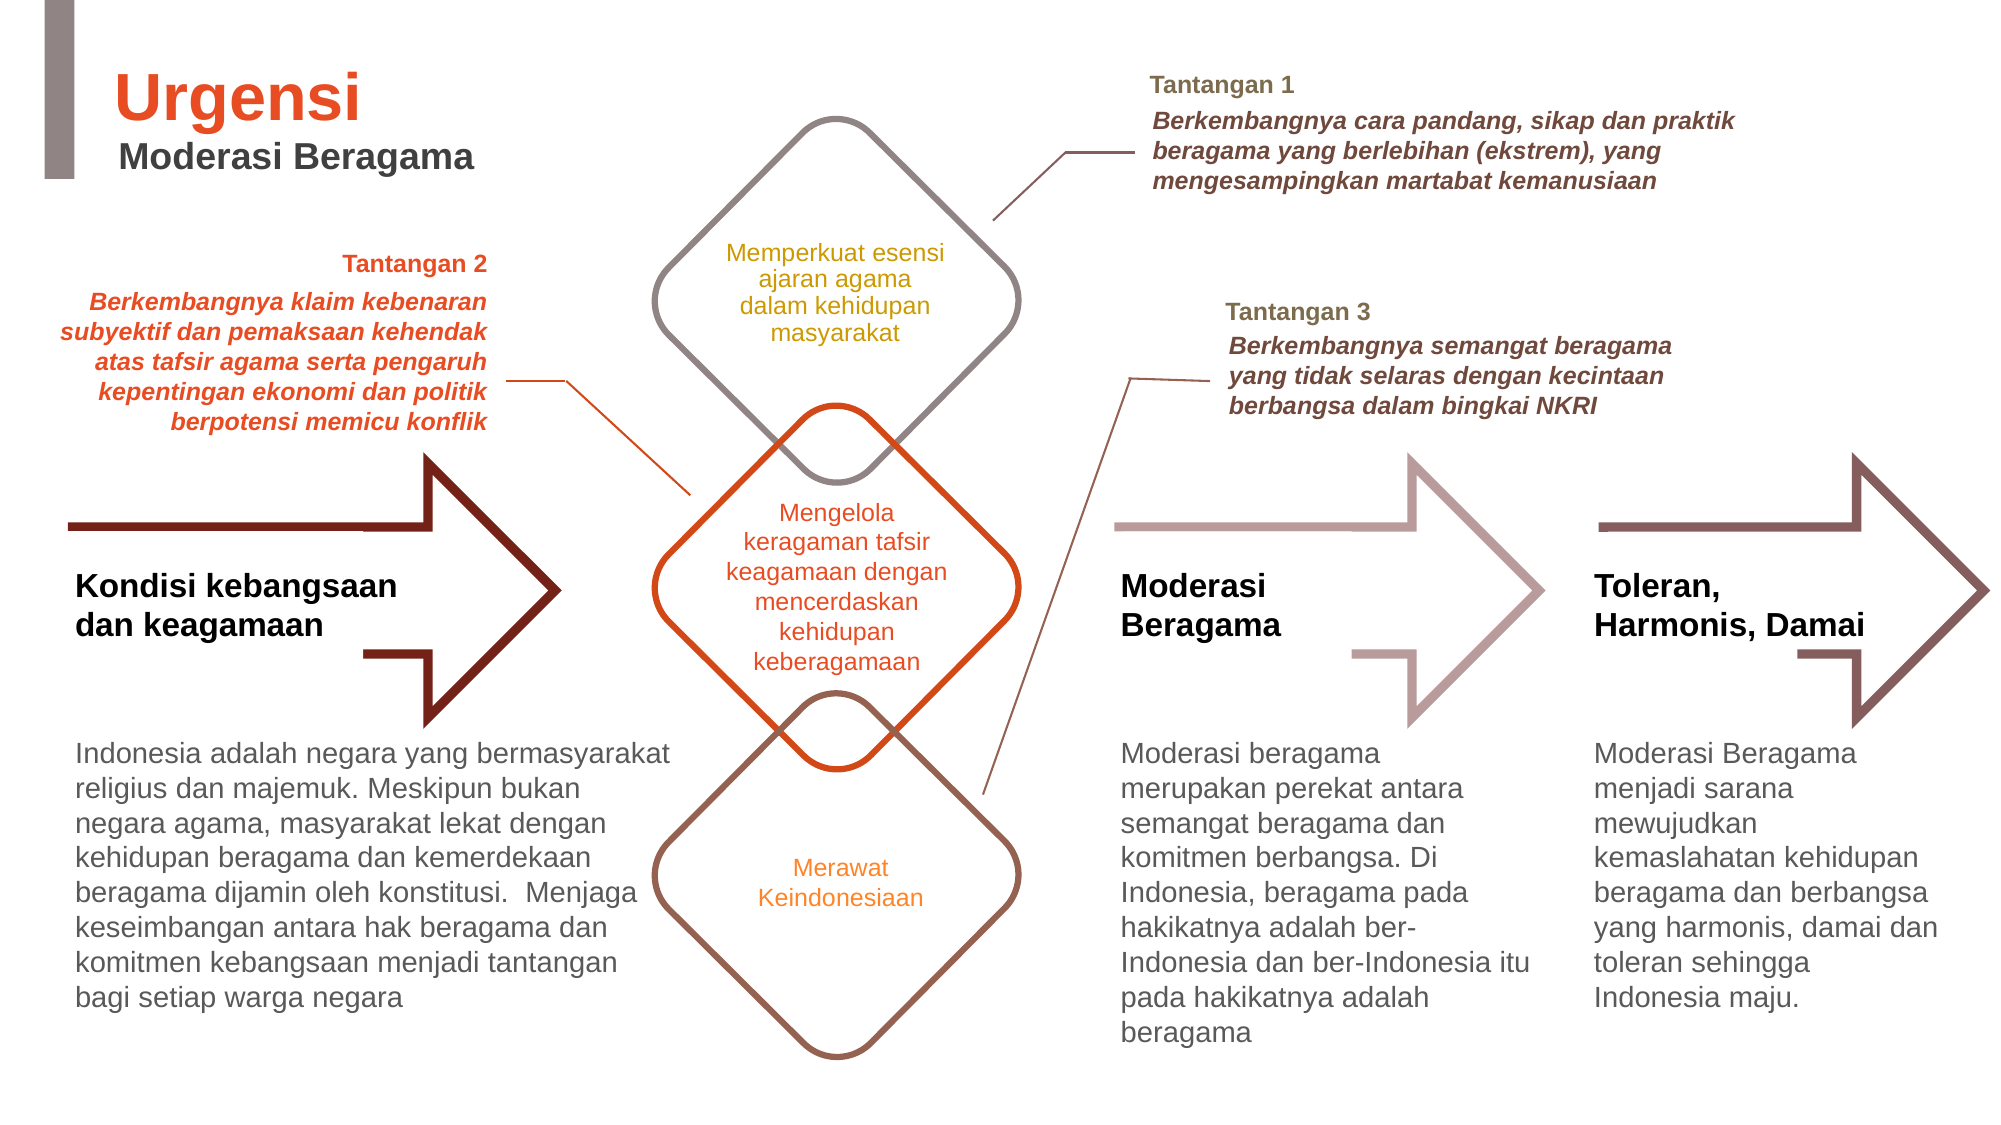

Urgensi
Tantangan 1
Berkembangnya cara pandang, sikap dan praktik beragama yang berlebihan (ekstrem), yang mengesampingkan martabat kemanusiaan
Moderasi Beragama

Memperkuat esensi ajaran agama dalam kehidupan masyarakat
Tantangan 2
Berkembangnya klaim kebenaran subyektif dan pemaksaan kehendak atas tafsir agama serta pengaruh kepentingan ekonomi dan politik berpotensi memicu konflik
Tantangan 3
Berkembangnya semangat beragama yang tidak selaras dengan kecintaan berbangsa dalam bingkai NKRI

Mengelola keragaman tafsir keagamaan dengan mencerdaskan kehidupan keberagamaan

Kondisi kebangsaan dan keagamaan
Moderasi Beragama
Toleran, Harmonis, Damai
Indonesia adalah negara yang bermasyarakat religius dan majemuk. Meskipun bukan negara agama, masyarakat lekat dengan kehidupan beragama dan kemerdekaan beragama dijamin oleh konstitusi.  Menjaga keseimbangan antara hak beragama dan komitmen kebangsaan menjadi tantangan bagi setiap warga negara
Moderasi beragama merupakan perekat antara semangat beragama dan komitmen berbangsa. Di Indonesia, beragama pada hakikatnya adalah ber-Indonesia dan ber-Indonesia itu pada hakikatnya adalah beragama
Moderasi Beragama menjadi sarana mewujudkan kemaslahatan kehidupan beragama dan berbangsa yang harmonis, damai dan toleran sehingga Indonesia maju.

Merawat Keindonesiaan
5